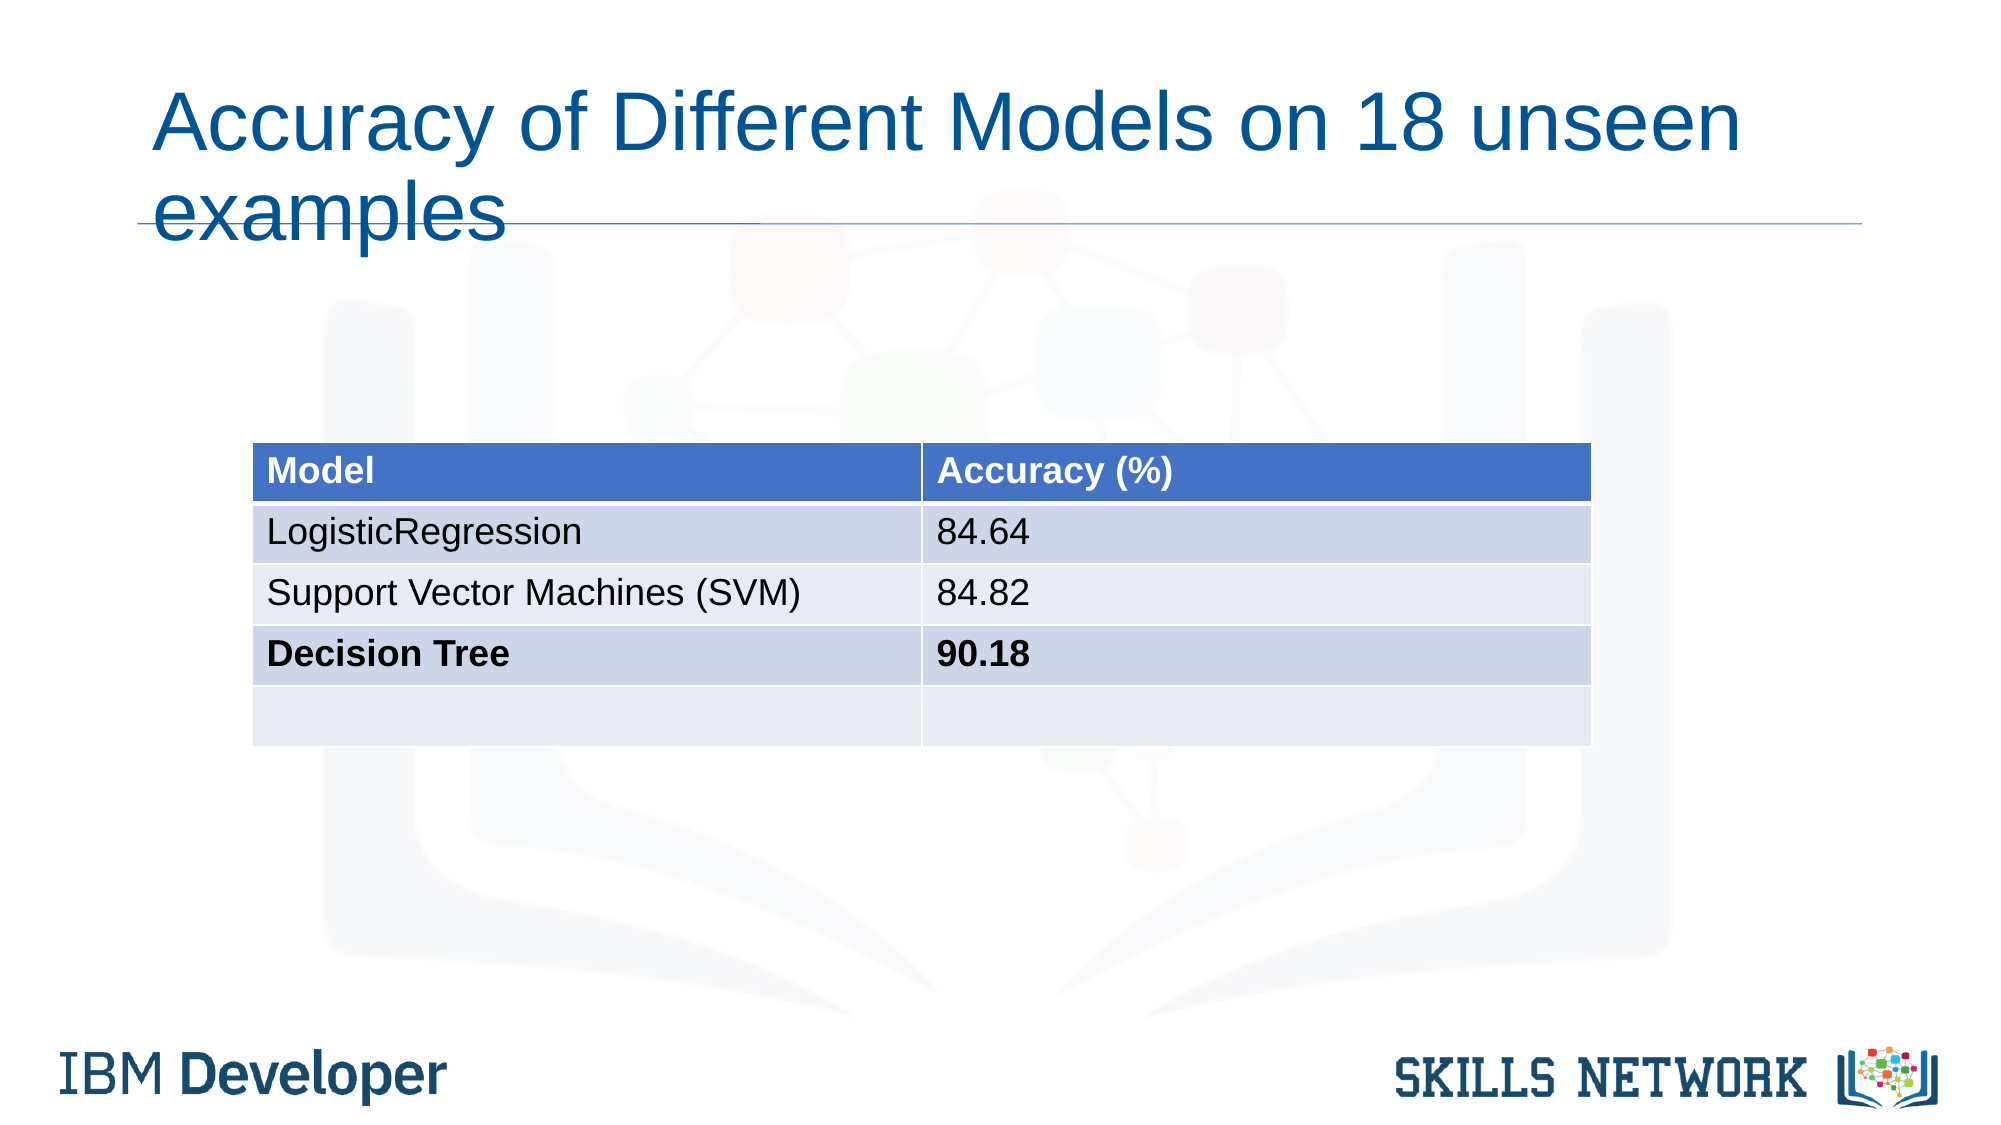

# Accuracy of Different Models on 18 unseen examples
| Model | Accuracy (%) |
| --- | --- |
| LogisticRegression | 84.64 |
| Support Vector Machines (SVM) | 84.82 |
| Decision Tree | 90.18 |
|  |  |